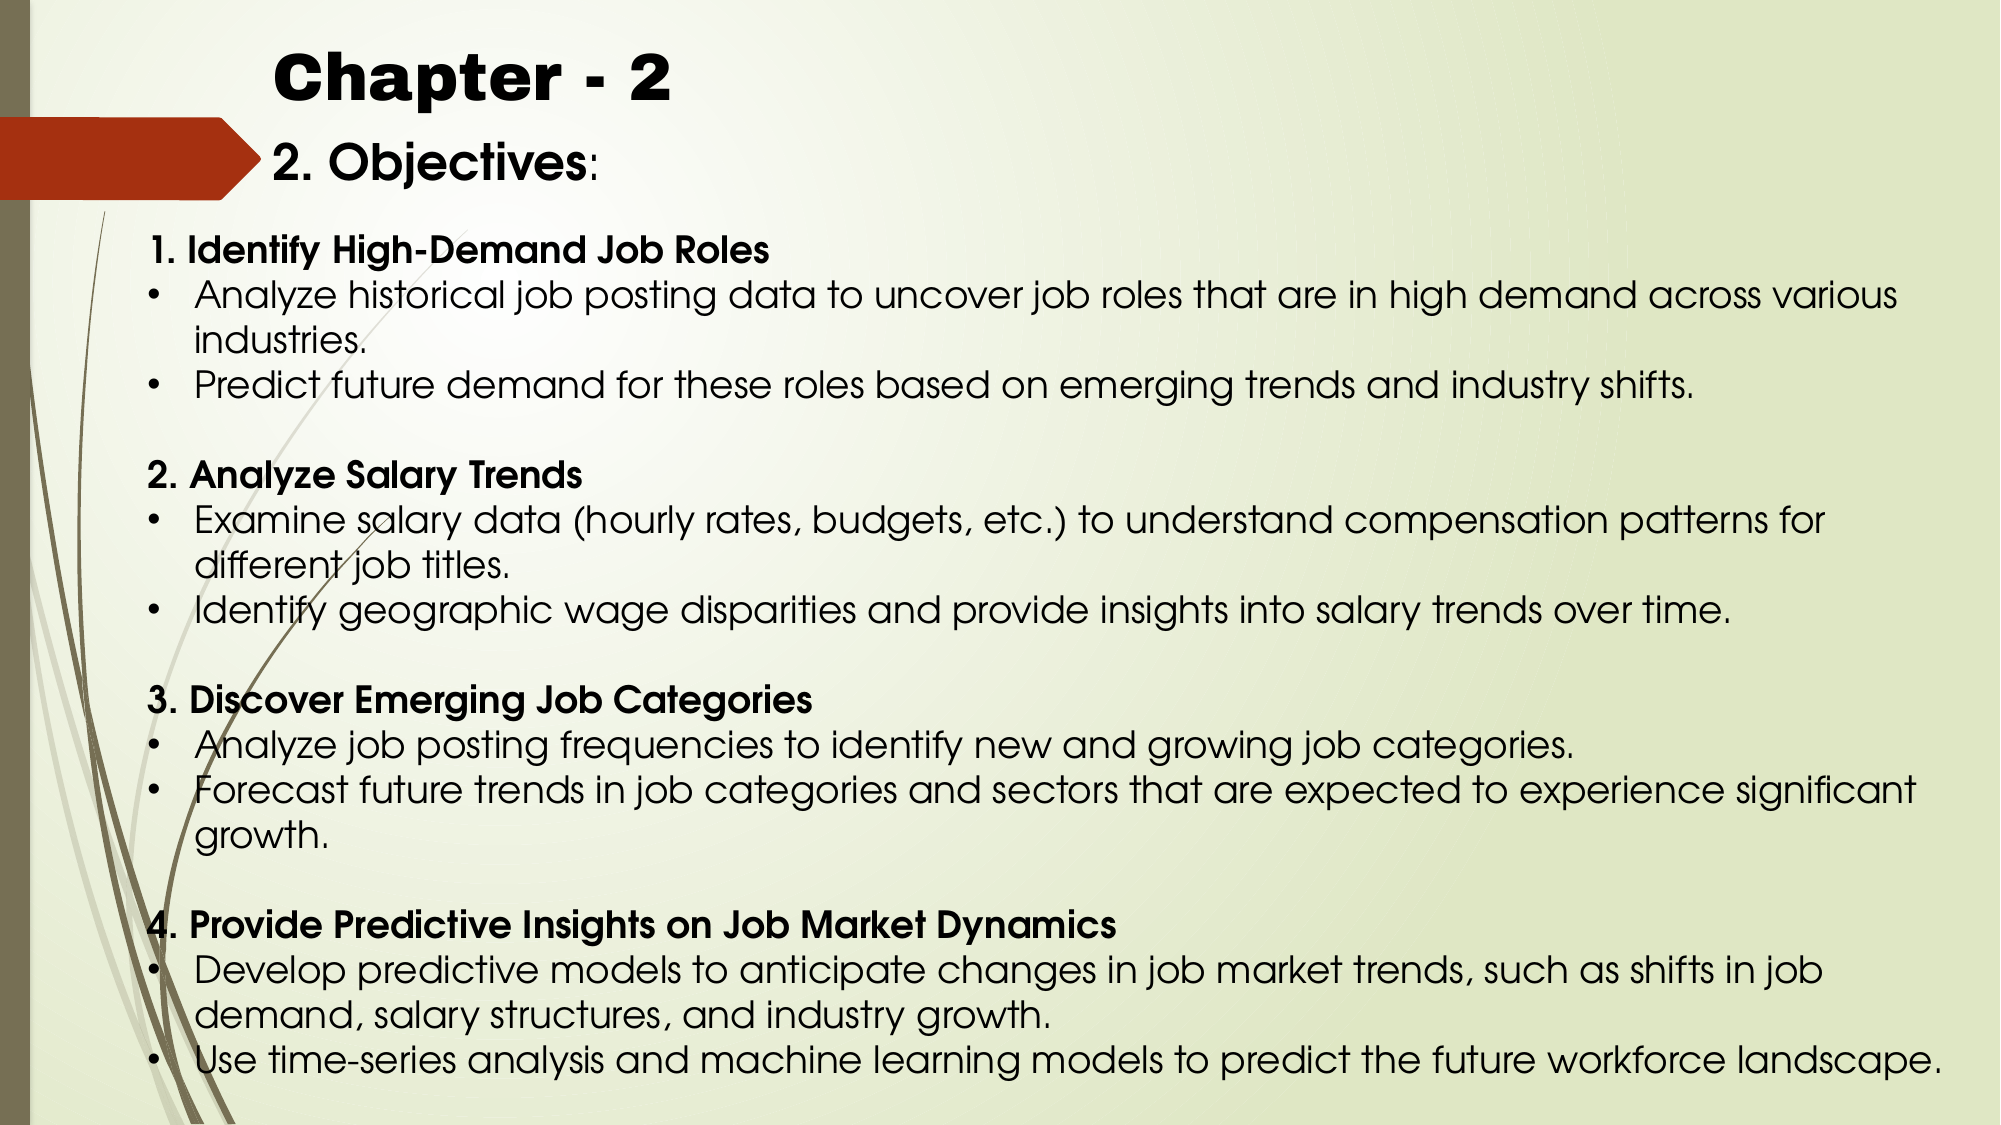

Chapter - 2
2. Objectives:
1. Identify High-Demand Job Roles
Analyze historical job posting data to uncover job roles that are in high demand across various industries.
Predict future demand for these roles based on emerging trends and industry shifts.

2. Analyze Salary Trends
Examine salary data (hourly rates, budgets, etc.) to understand compensation patterns for different job titles.
Identify geographic wage disparities and provide insights into salary trends over time.

3. Discover Emerging Job Categories
Analyze job posting frequencies to identify new and growing job categories.
Forecast future trends in job categories and sectors that are expected to experience significant growth.

4. Provide Predictive Insights on Job Market Dynamics
Develop predictive models to anticipate changes in job market trends, such as shifts in job demand, salary structures, and industry growth.
Use time-series analysis and machine learning models to predict the future workforce landscape.